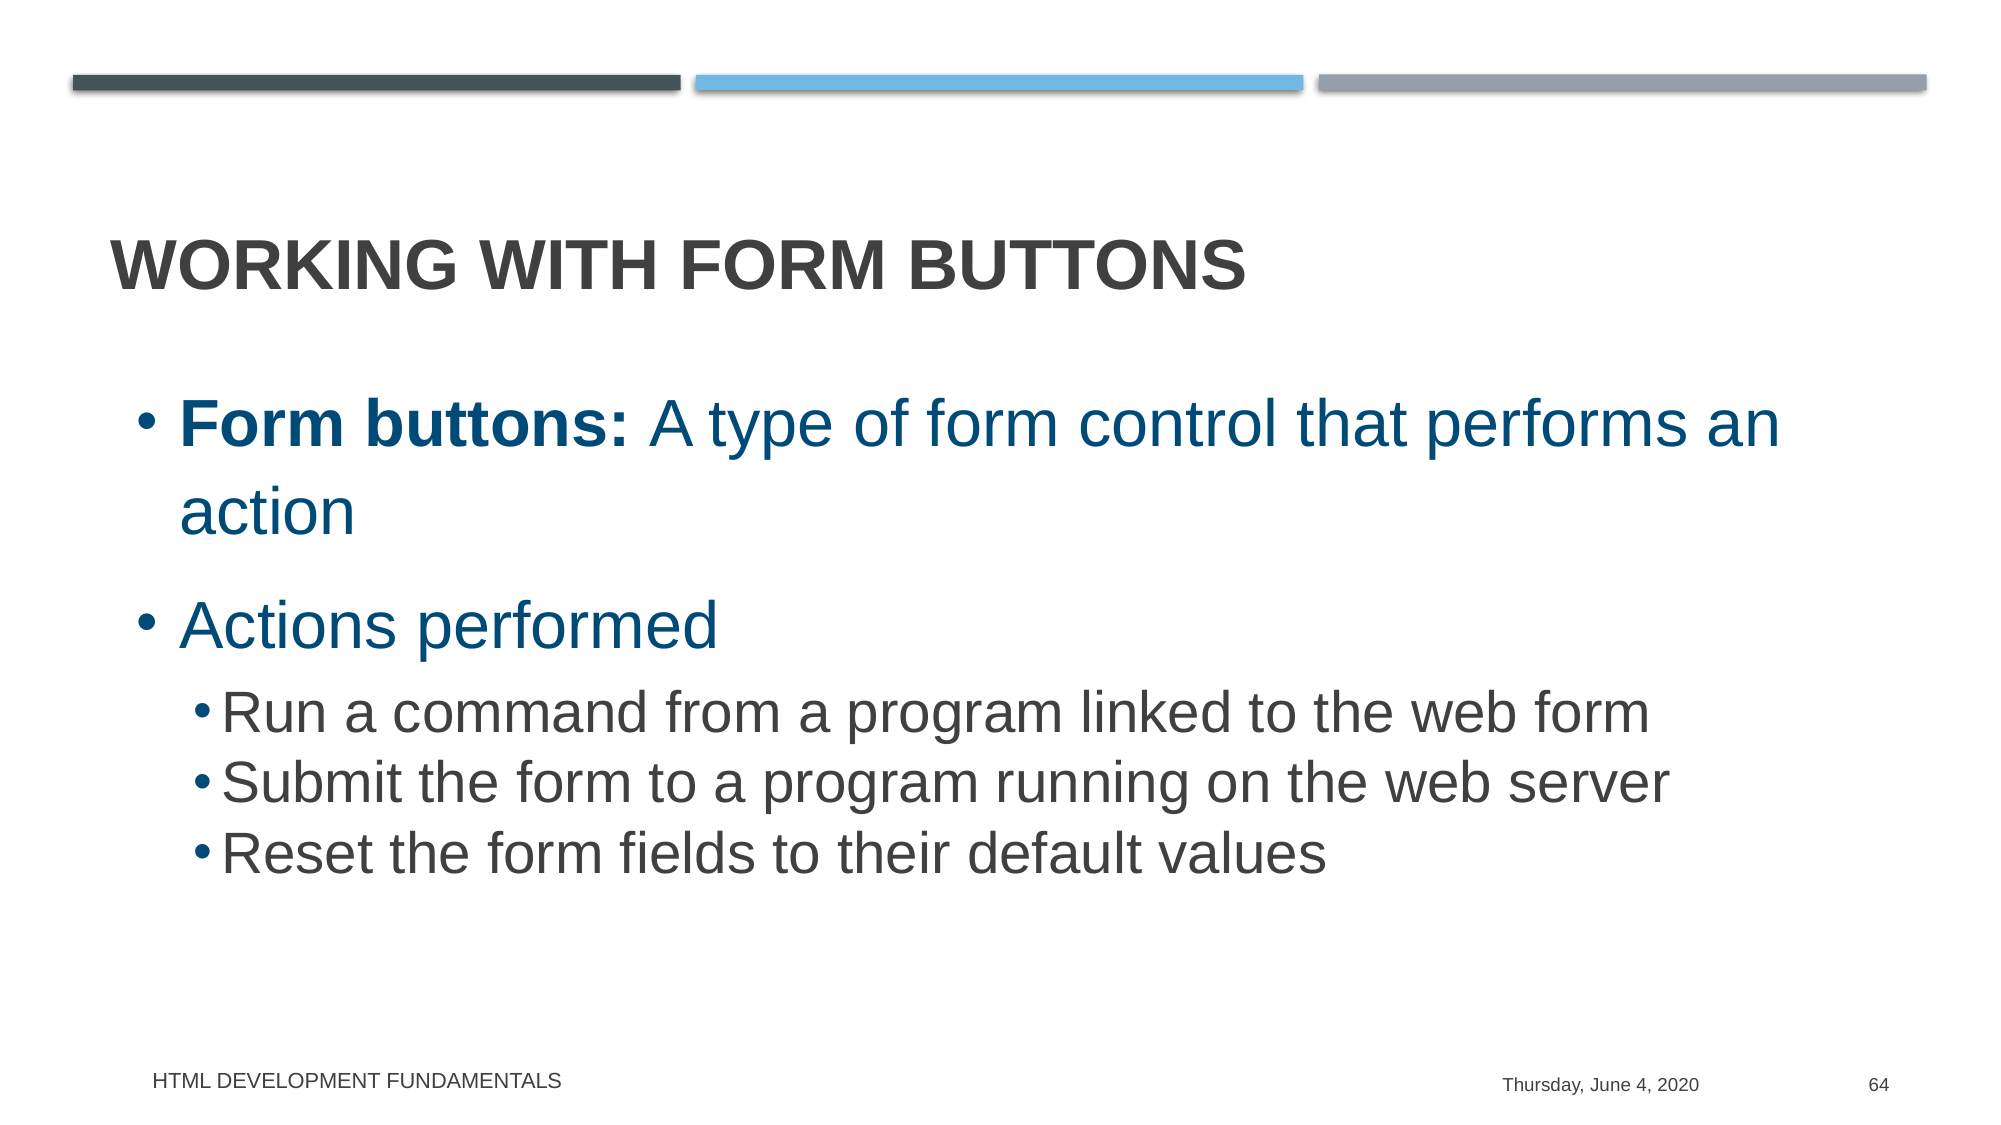

# Working with Form Buttons
Form buttons: A type of form control that performs an action
Actions performed
Run a command from a program linked to the web form
Submit the form to a program running on the web server
Reset the form fields to their default values
HTML Development Fundamentals
Thursday, June 4, 2020
64